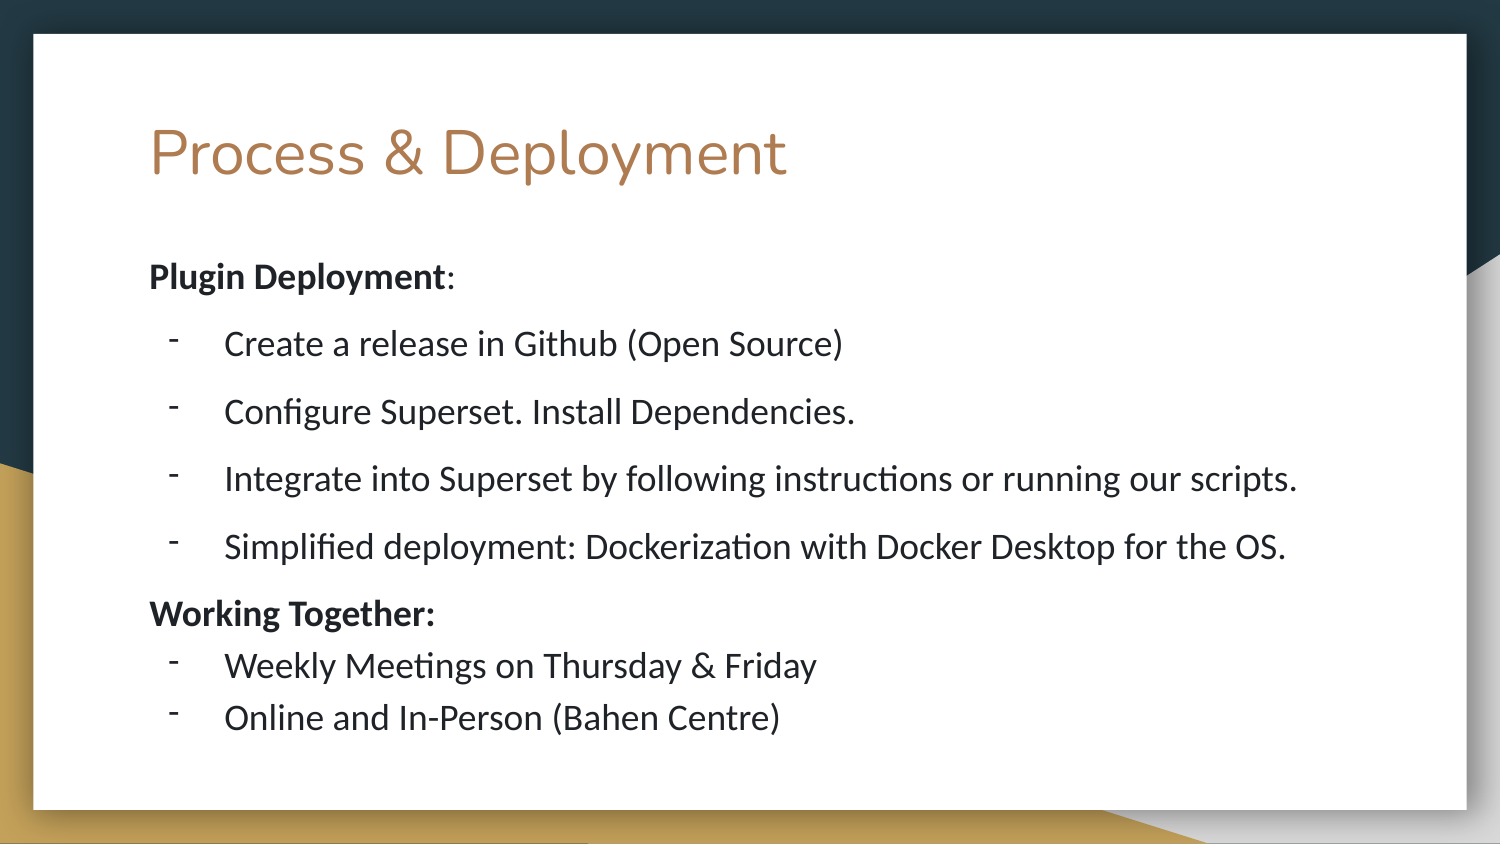

# Process & Deployment

Plugin Deployment:
Create a release in Github (Open Source)
Configure Superset. Install Dependencies.
Integrate into Superset by following instructions or running our scripts.
Simplified deployment: Dockerization with Docker Desktop for the OS.
Working Together:
Weekly Meetings on Thursday & Friday
Online and In-Person (Bahen Centre)